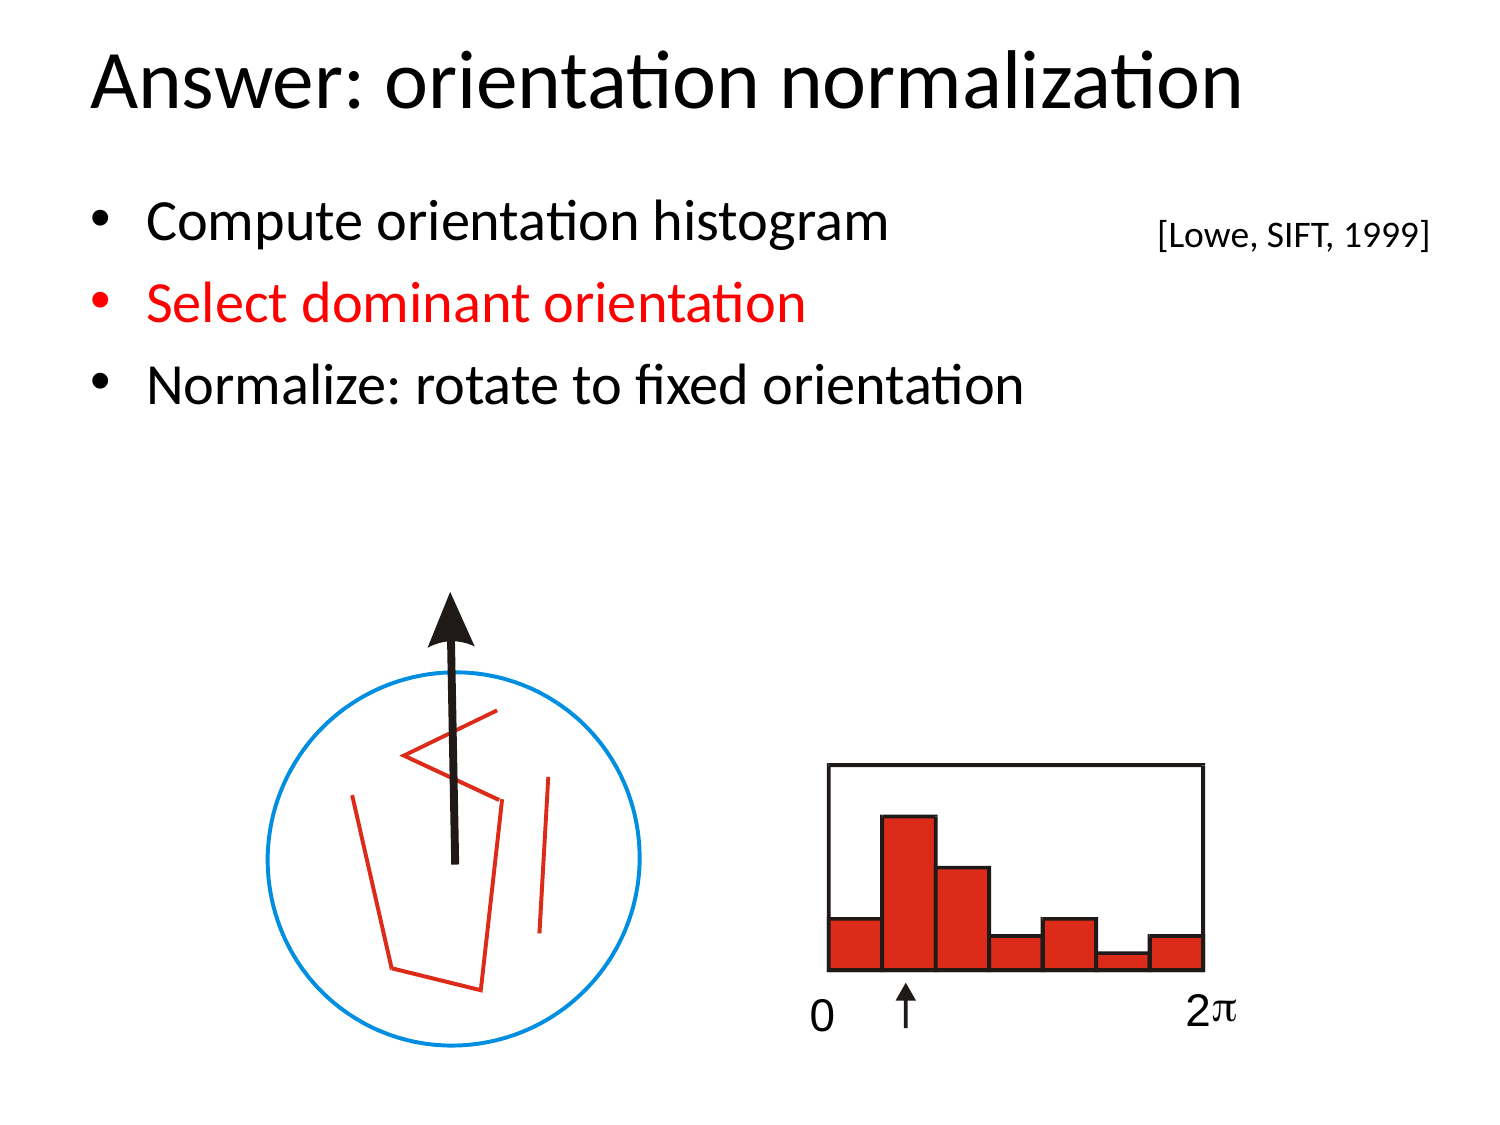

# Answer: orientation normalization
Compute orientation histogram
Select dominant orientation
Normalize: rotate to fixed orientation
[Lowe, SIFT, 1999]

π
2
0

T. Tuytelaars, B. Leibe